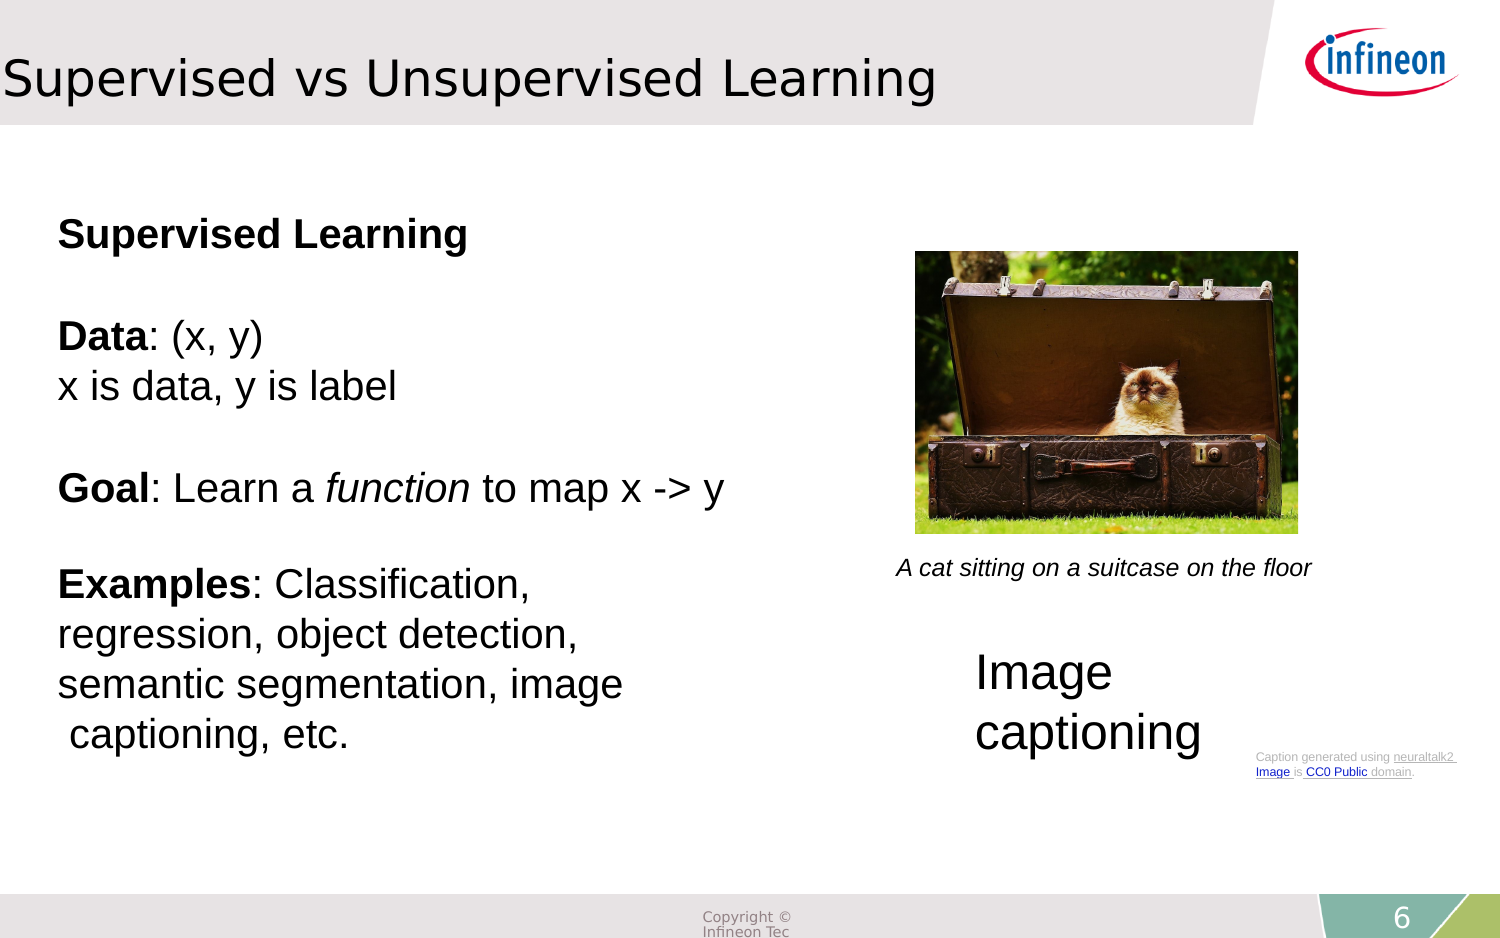

Supervised vs Unsupervised Learning
Supervised Learning

Data: (x, y)
x is data, y is label

Goal: Learn a function to map x -> y

A cat sitting on a suitcase on the floor
Examples: Classification,  regression, object detection,  semantic segmentation, image  captioning, etc.
Image captioning
Caption generated using neuraltalk2  Image is CC0 Public domain.
Lecture 13 -
6
Copyright © Infineon Technologies AG 2018. All rights reserved.
6